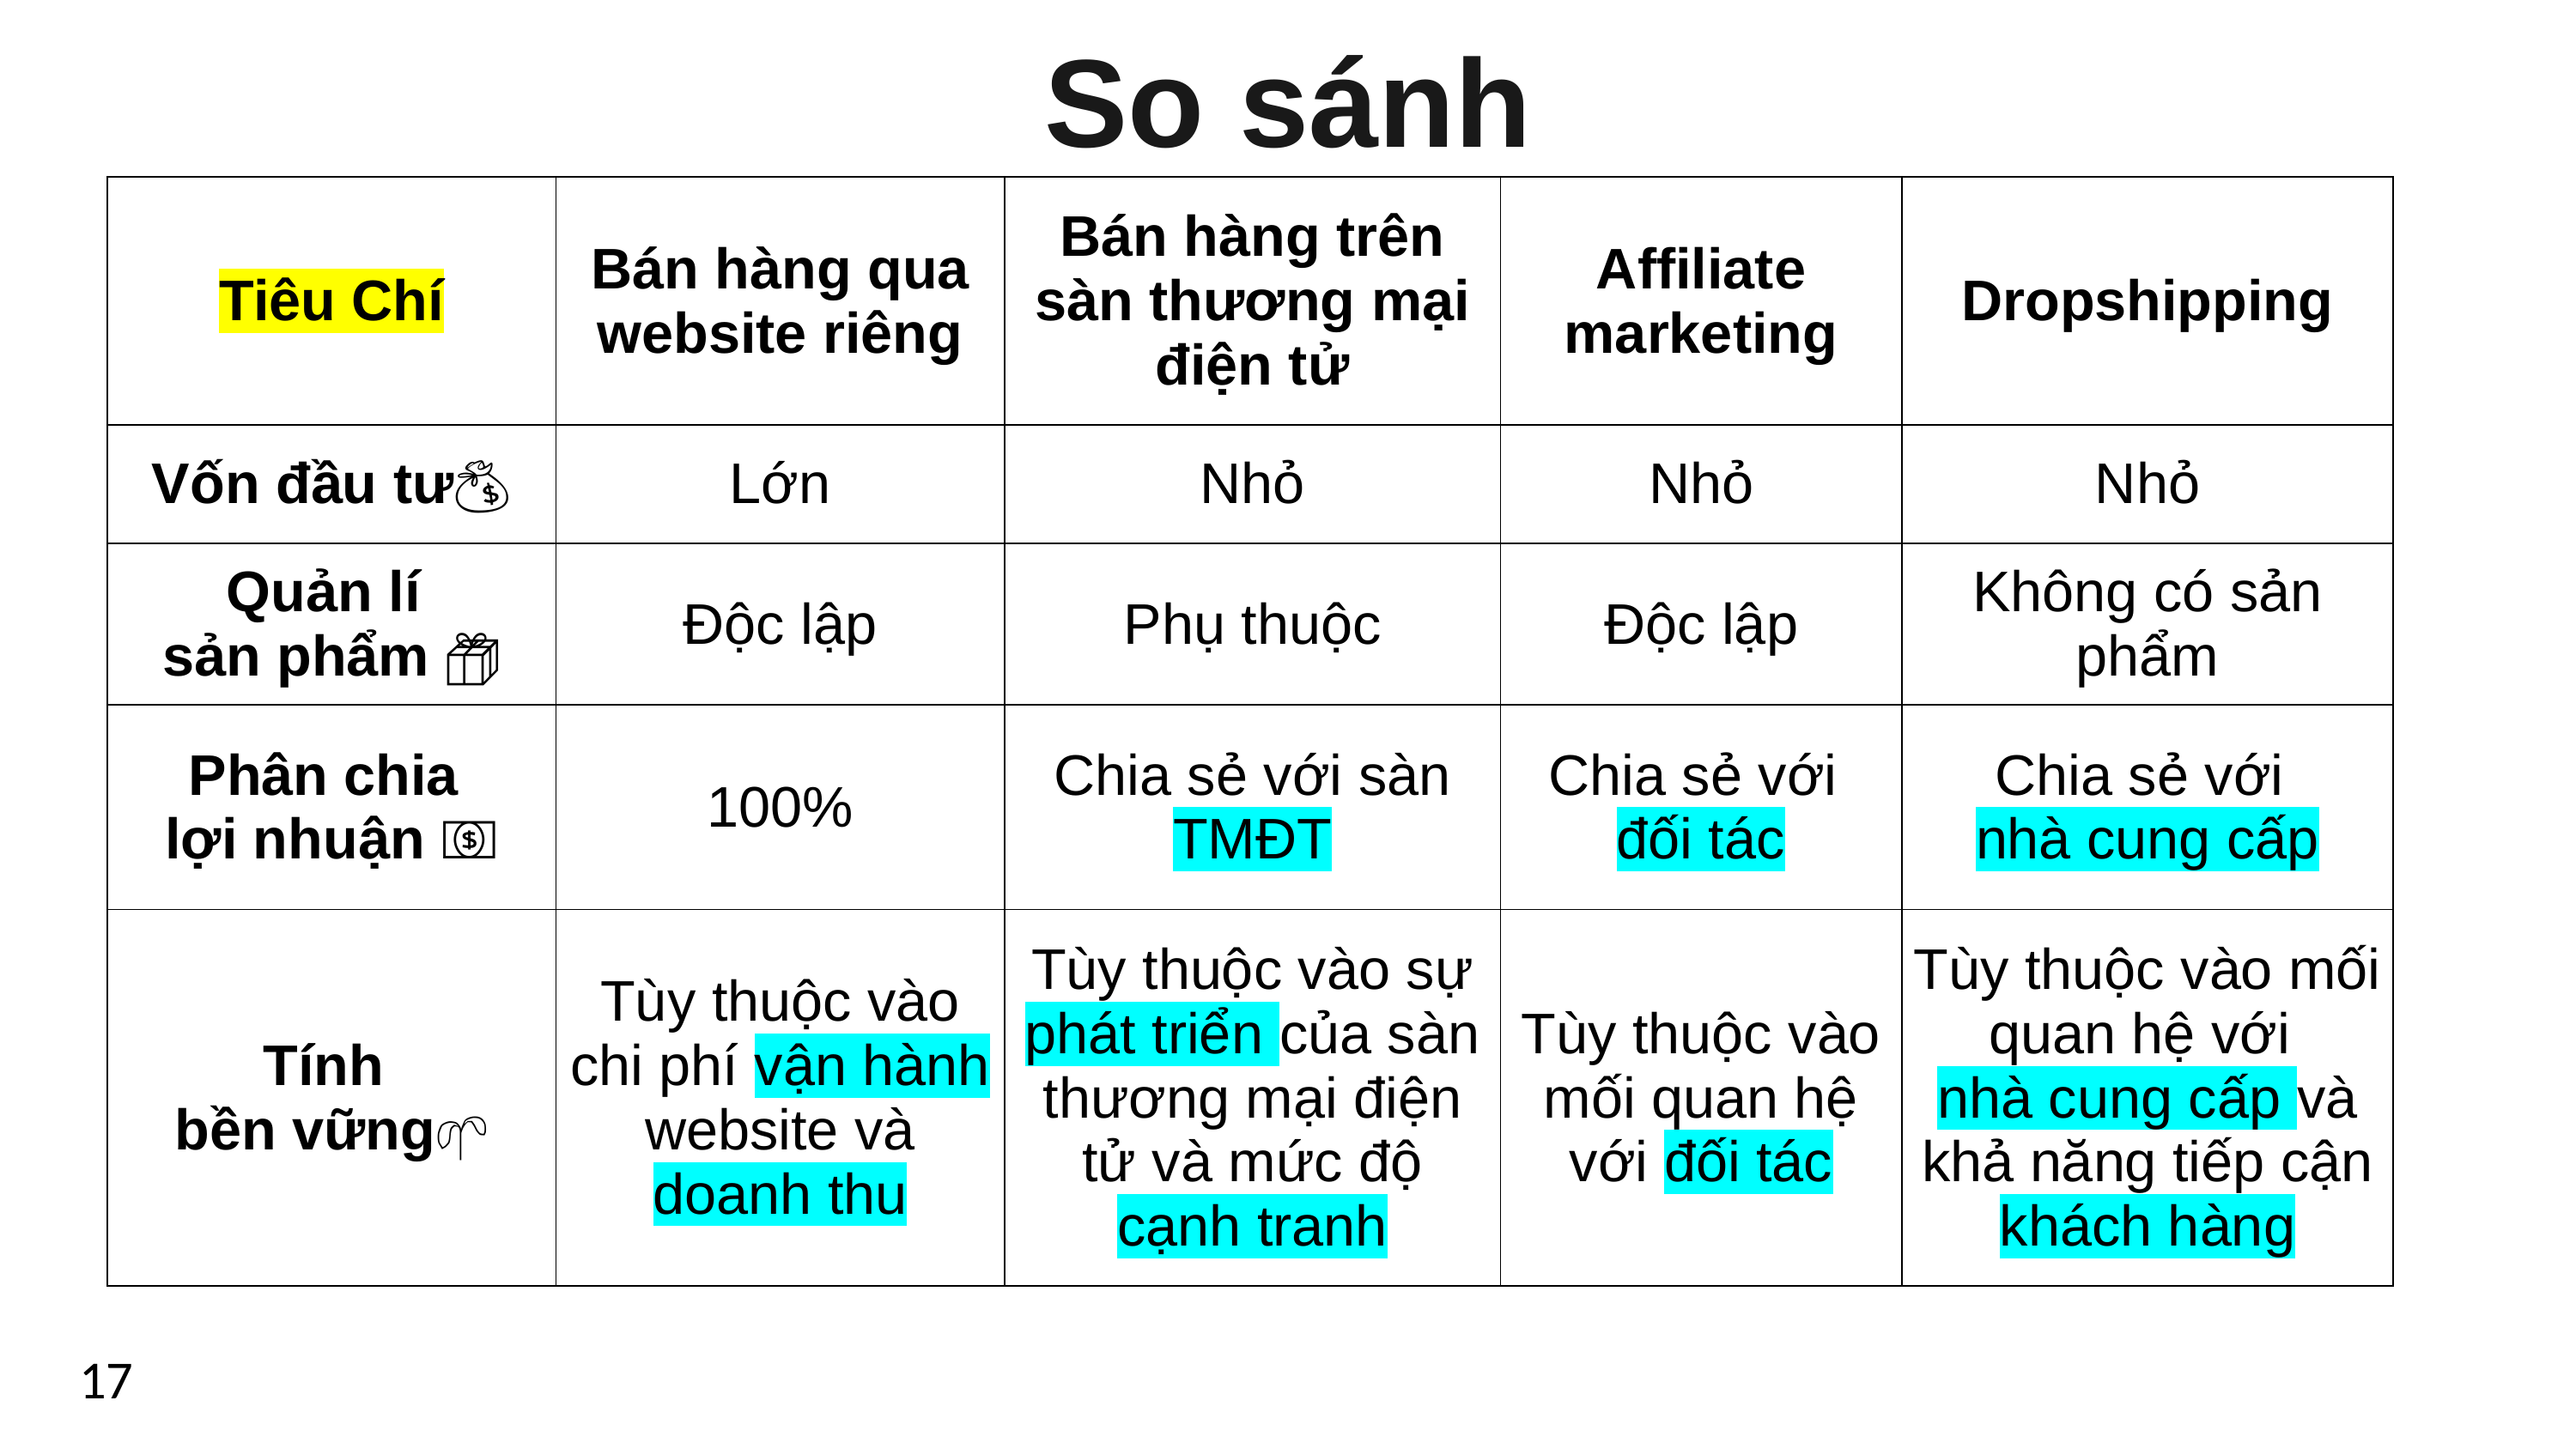

So sánh
| Tiêu Chí | Bán hàng qua website riêng | Bán hàng trên sàn thương mại điện tử | Affiliate marketing | Dropshipping |
| --- | --- | --- | --- | --- |
| Vốn đầu tư💰 | Lớn | Nhỏ | Nhỏ | Nhỏ |
| Quản lí sản phẩm 📦 | Độc lập | Phụ thuộc | Độc lập | Không có sản phẩm |
| Phân chia lợi nhuận 💵 | 100% | Chia sẻ với sàn TMĐT | Chia sẻ với đối tác | Chia sẻ với nhà cung cấp |
| Tính bền vững🌱 | Tùy thuộc vào chi phí vận hành website và doanh thu | Tùy thuộc vào sự phát triển của sàn thương mại điện tử và mức độ cạnh tranh | Tùy thuộc vào mối quan hệ với đối tác | Tùy thuộc vào mối quan hệ với nhà cung cấp và khả năng tiếp cận khách hàng |

17